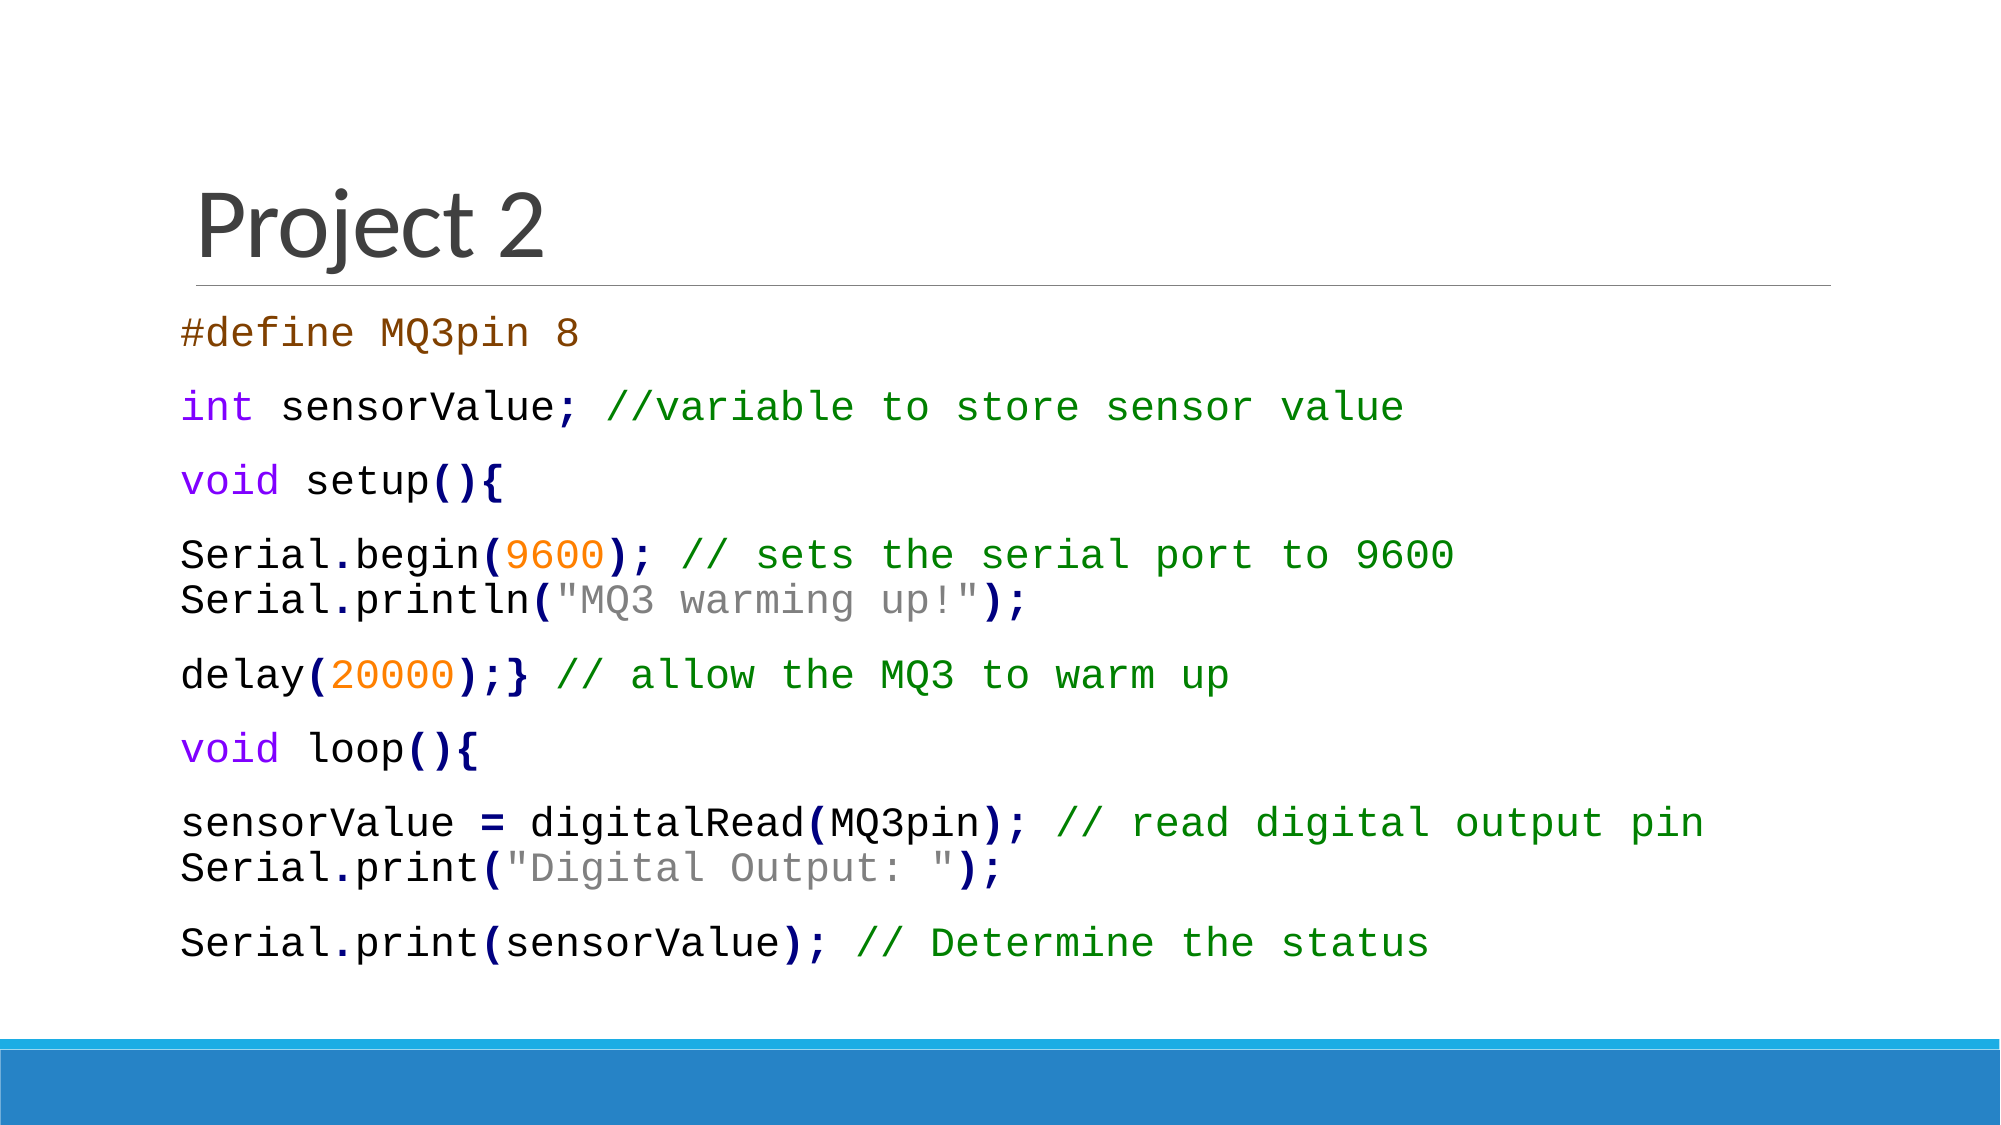

# Project 2
#define MQ3pin 8
int sensorValue; //variable to store sensor value
void setup(){
Serial.begin(9600); // sets the serial port to 9600 Serial.println("MQ3 warming up!");
delay(20000);} // allow the MQ3 to warm up
void loop(){
sensorValue = digitalRead(MQ3pin); // read digital output pin Serial.print("Digital Output: ");
Serial.print(sensorValue); // Determine the status